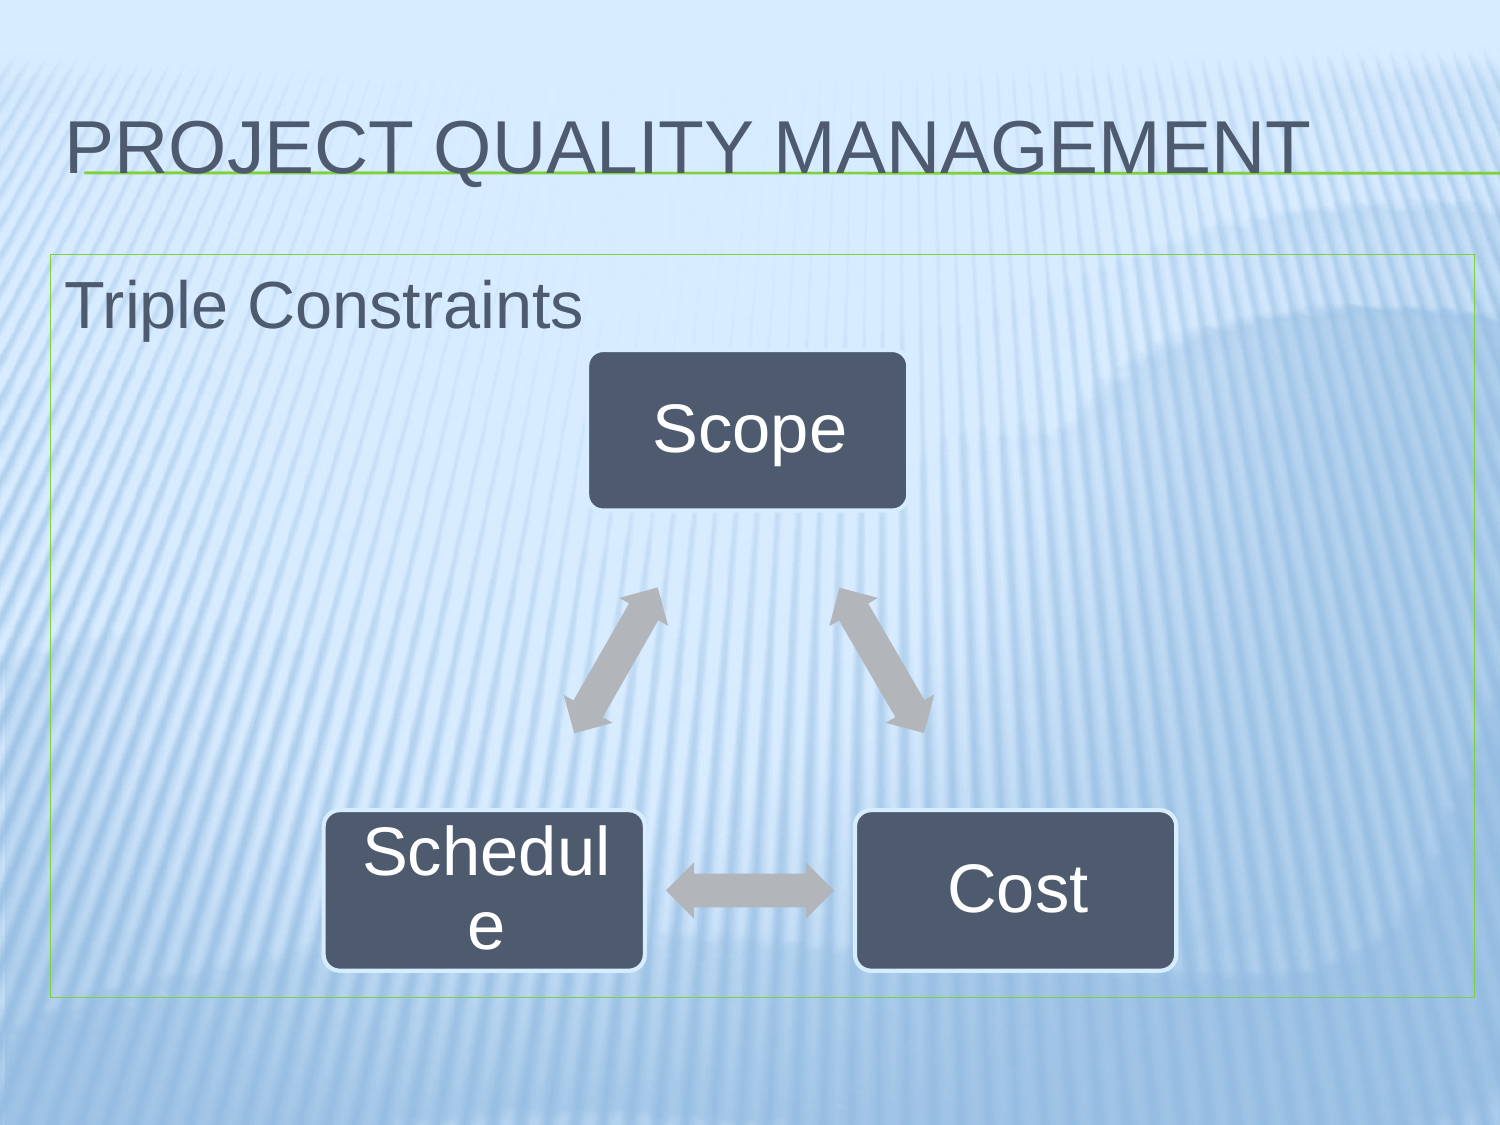

# Project quality management
Triple Constraints

Scope

Cost

Schedule